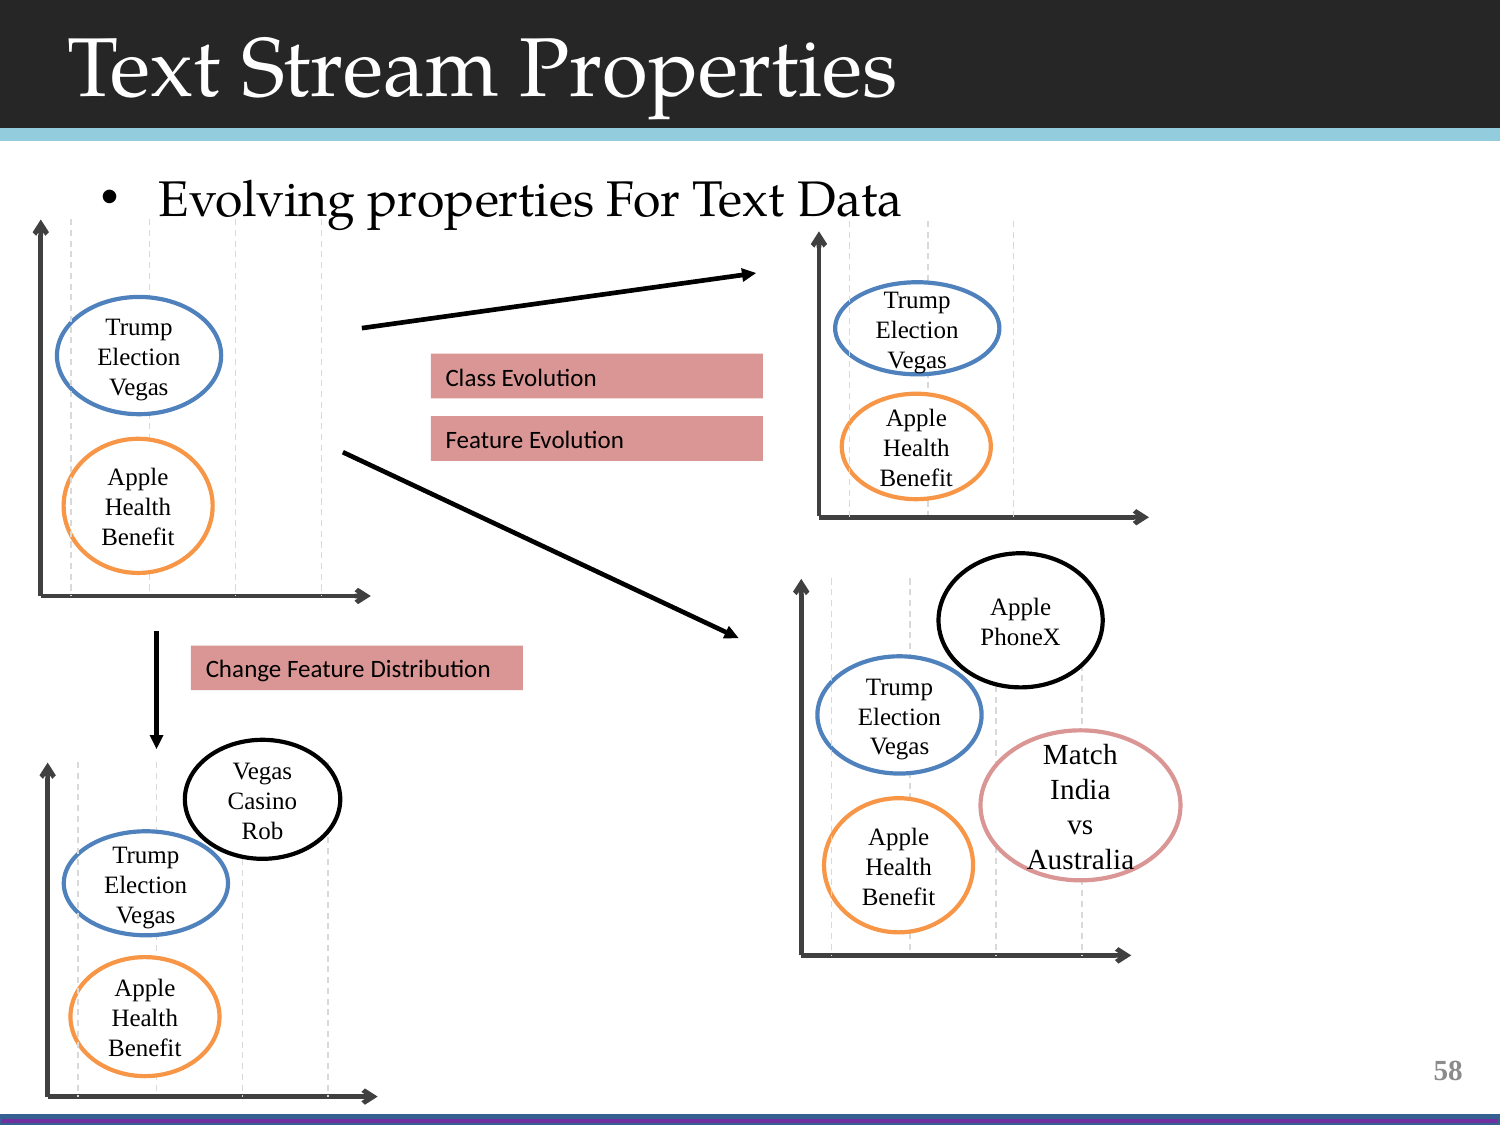

Text Stream Properties
Evolving properties For Text Data
Trump
Election
Vegas
Apple
Health
Benefit
Trump
Election
Vegas
Apple
Health
Benefit
Class Evolution
Feature Evolution
Apple PhoneX
Trump
Election
Vegas
Apple
Health
Benefit
Match
India
vs
Australia
Change Feature Distribution
Vegas Casino
Rob
Trump
Election
Vegas
Apple
Health
Benefit
58